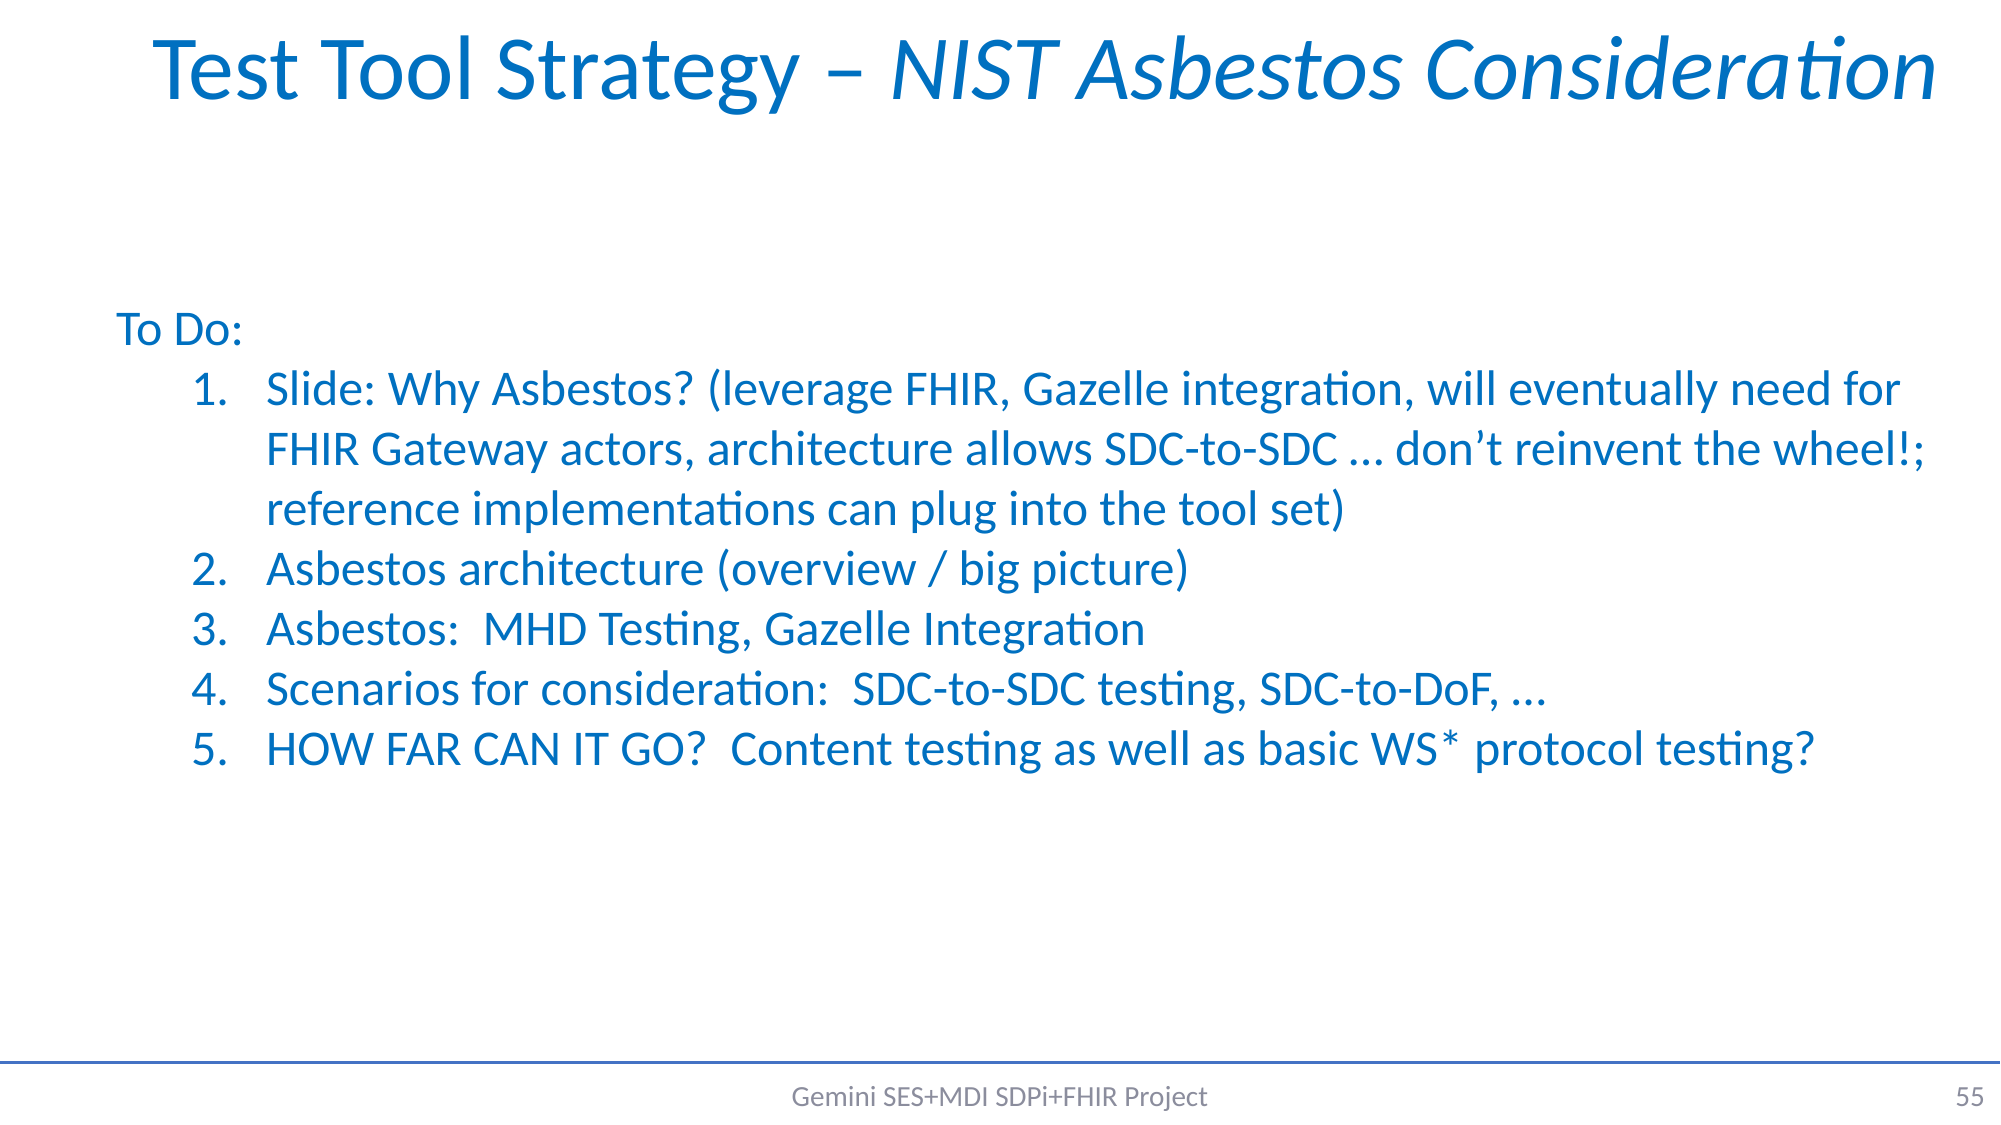

# Test Tool Strategy – NIST Asbestos Consideration
To Do:
Slide: Why Asbestos? (leverage FHIR, Gazelle integration, will eventually need for FHIR Gateway actors, architecture allows SDC-to-SDC … don’t reinvent the wheel!; reference implementations can plug into the tool set)
Asbestos architecture (overview / big picture)
Asbestos:  MHD Testing, Gazelle Integration
Scenarios for consideration:  SDC-to-SDC testing, SDC-to-DoF, …
HOW FAR CAN IT GO?  Content testing as well as basic WS* protocol testing?
Gemini SES+MDI SDPi+FHIR Project
55